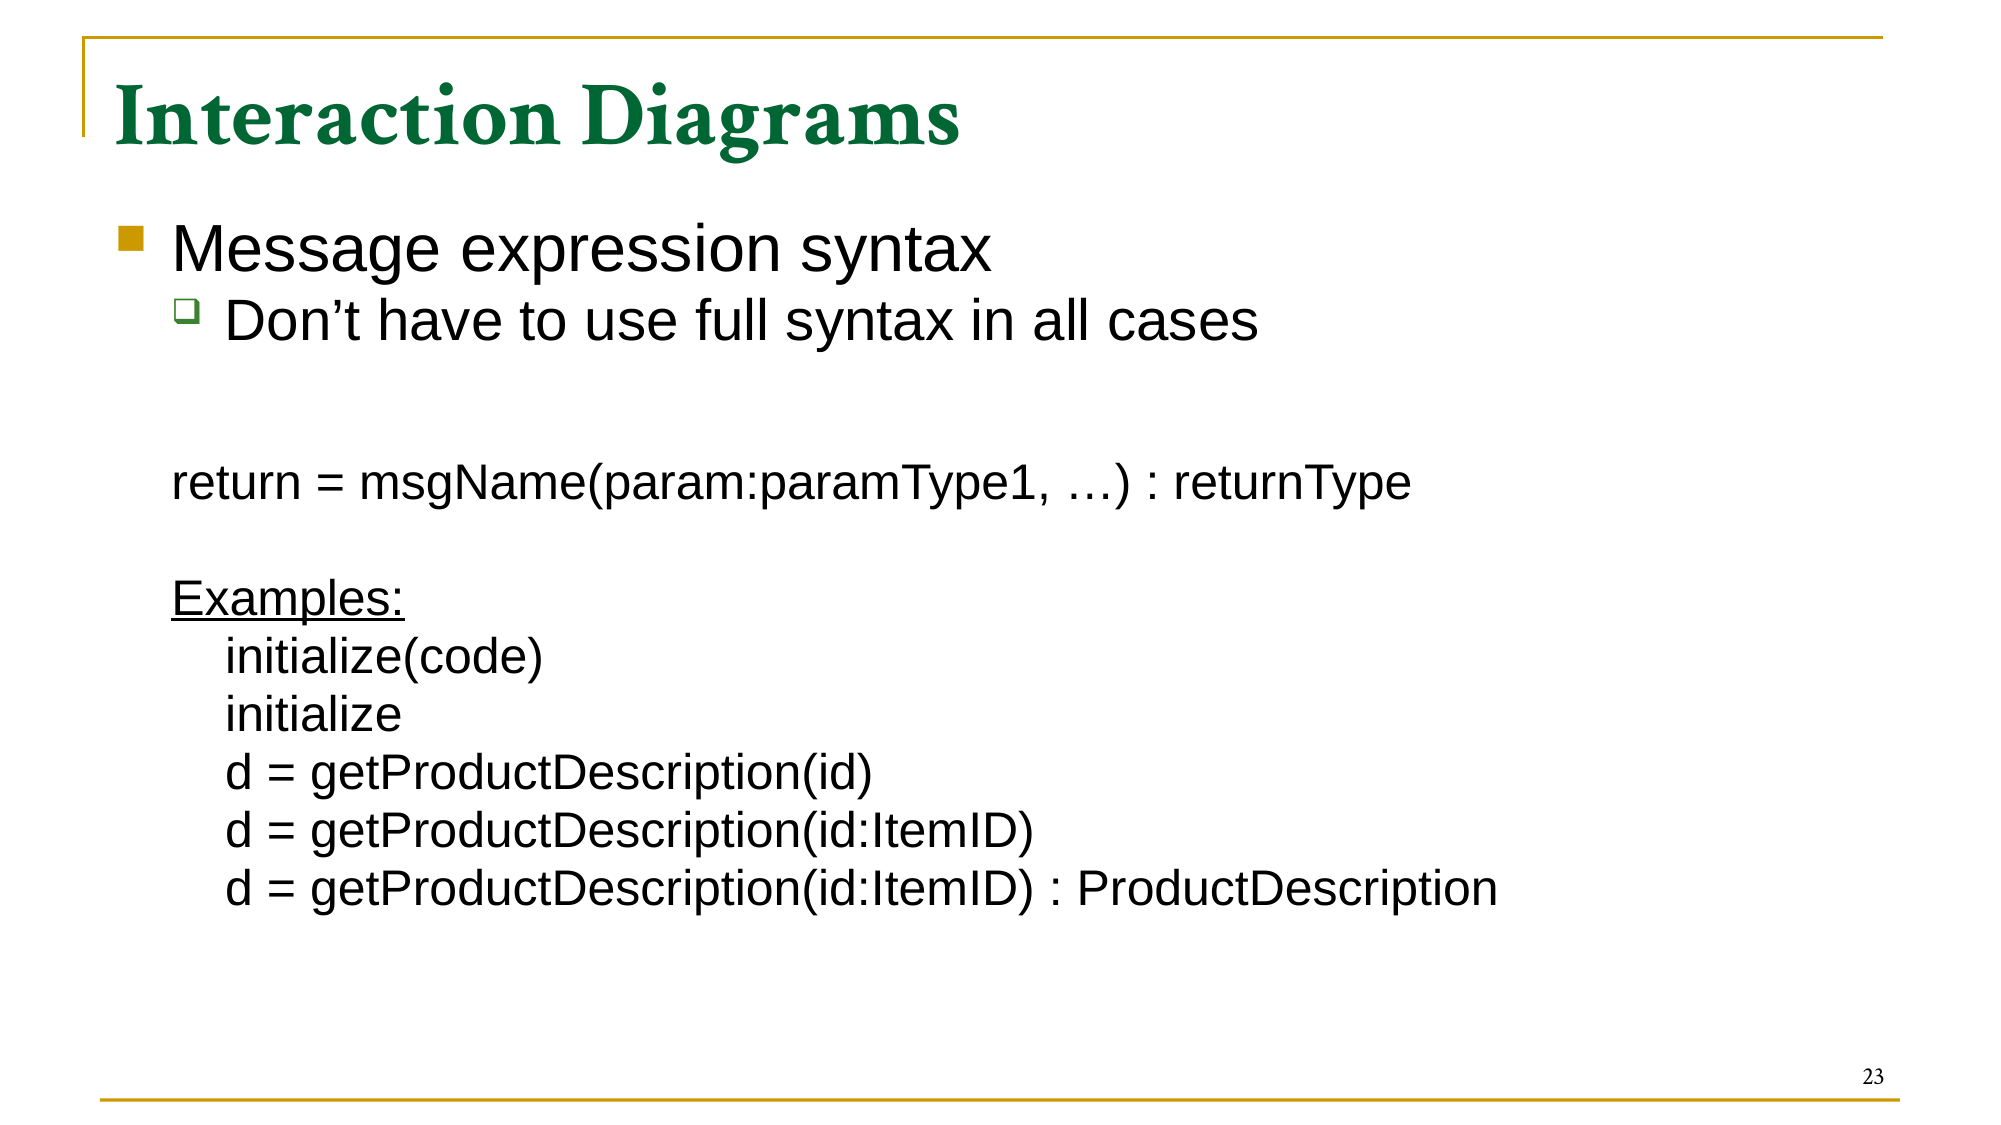

# Interaction Diagrams
Message expression syntax
Don’t have to use full syntax in all cases

return = msgName(param:paramType1, …) : returnType

Examples:
initialize(code)
initialize
d = getProductDescription(id)
d = getProductDescription(id:ItemID)
d = getProductDescription(id:ItemID) : ProductDescription
23